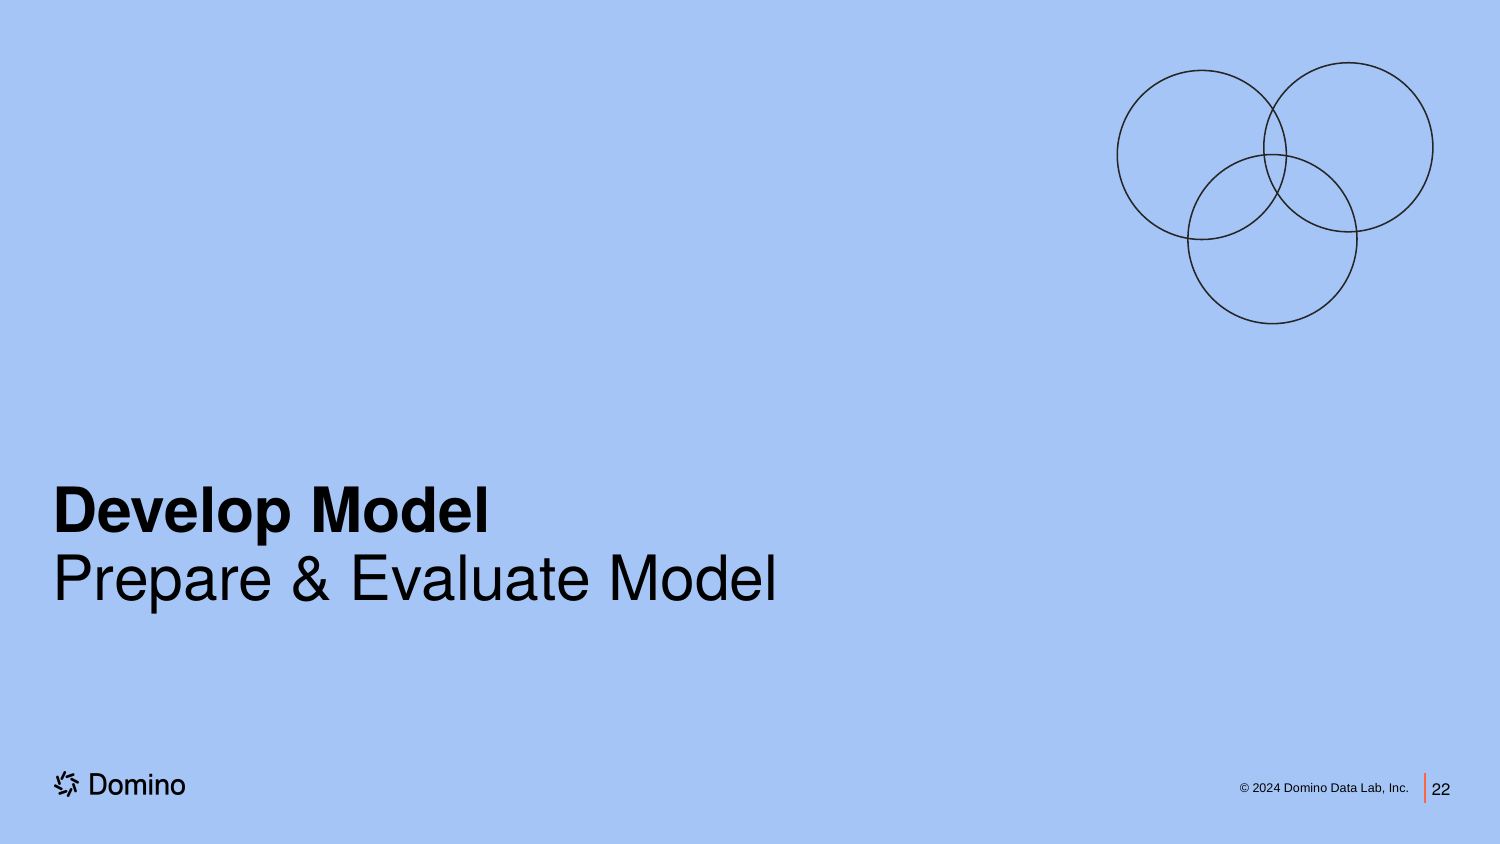

# Develop Model
Prepare & Evaluate Model